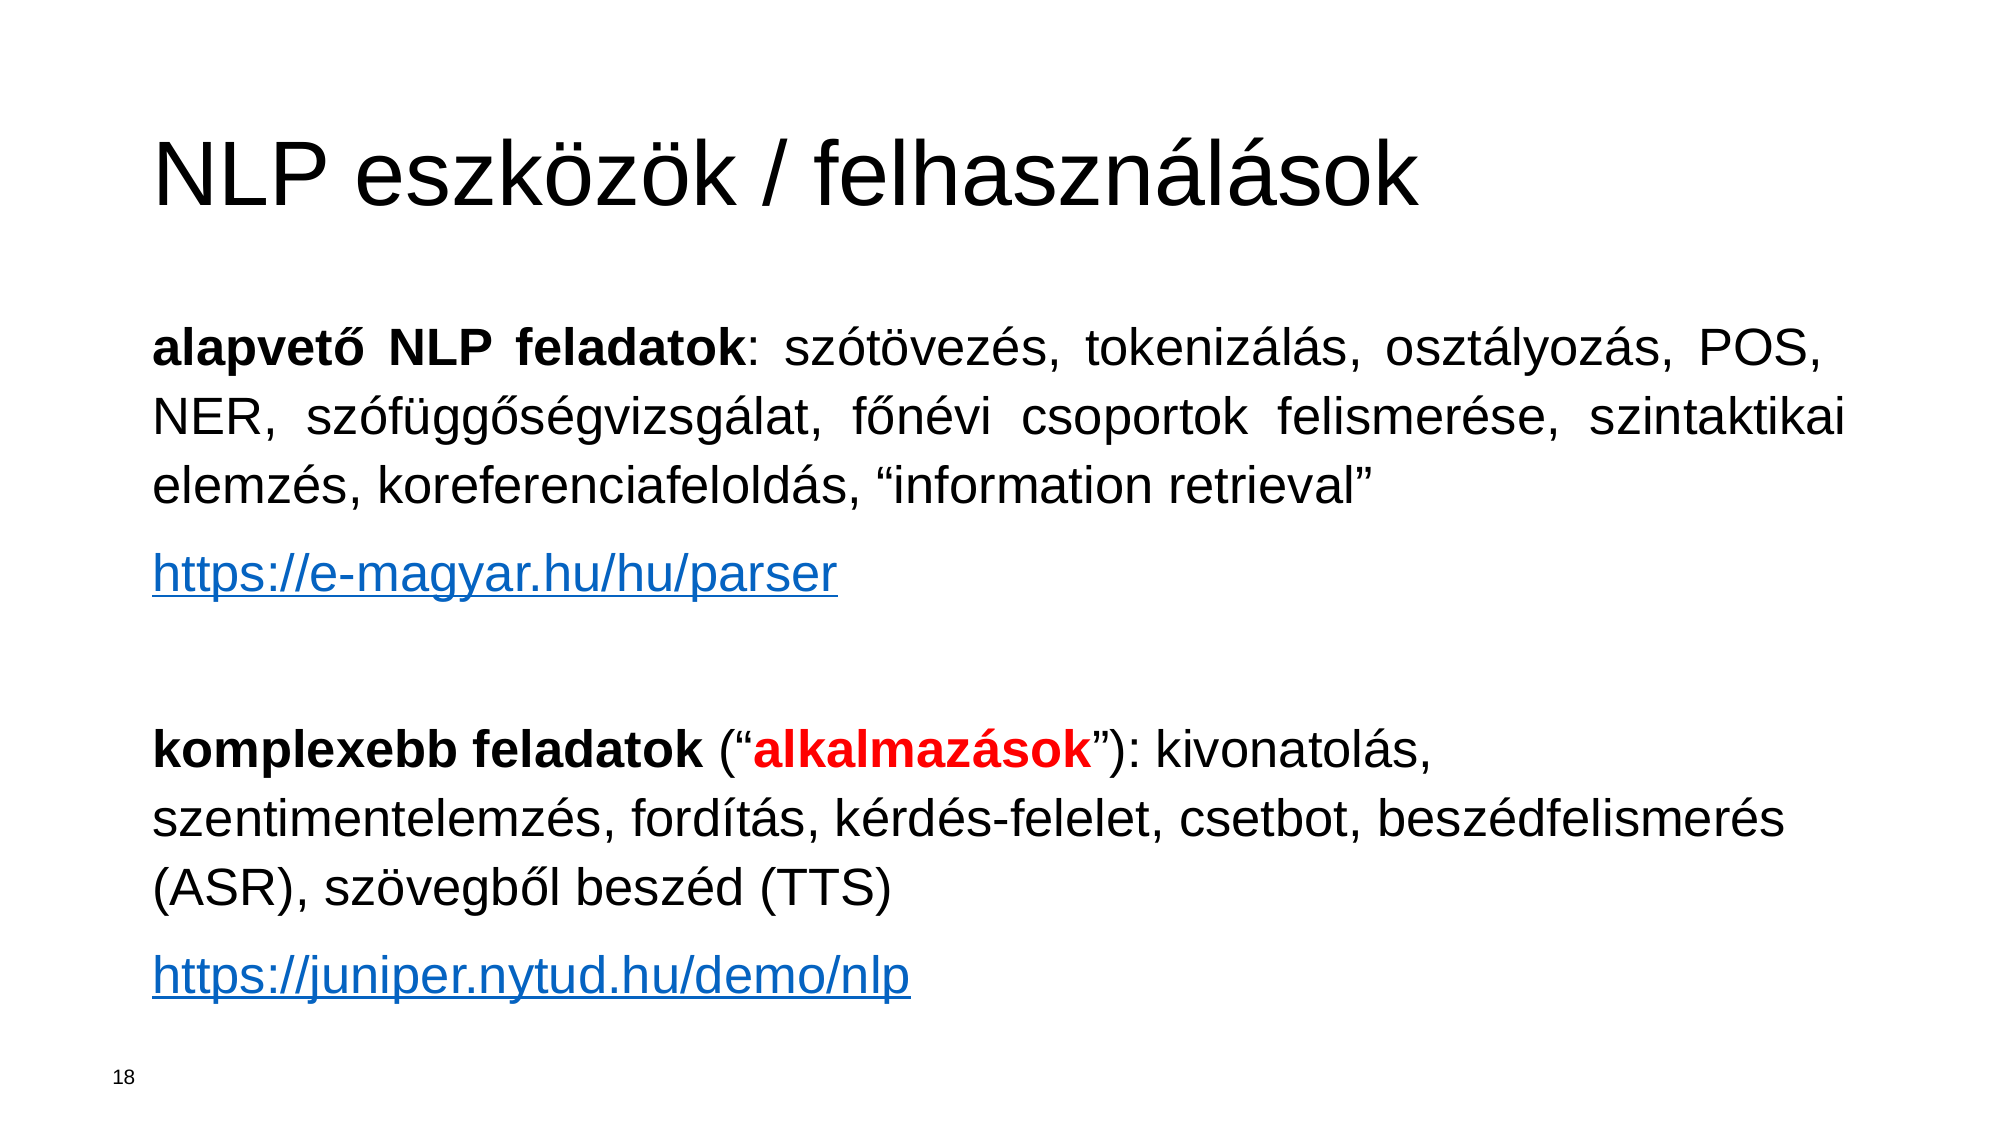

# NLP eszközök / felhasználások
alapvető NLP feladatok: szótövezés, tokenizálás, osztályozás, POS,
NER, szófüggőségvizsgálat, főnévi csoportok felismerése, szintaktikai elemzés, koreferenciafeloldás, “information retrieval”
https://e-magyar.hu/hu/parser

komplexebb feladatok (“alkalmazások”): kivonatolás, szentimentelemzés, fordítás, kérdés-felelet, csetbot, beszédfelismerés (ASR), szövegből beszéd (TTS)
https://juniper.nytud.hu/demo/nlp

18